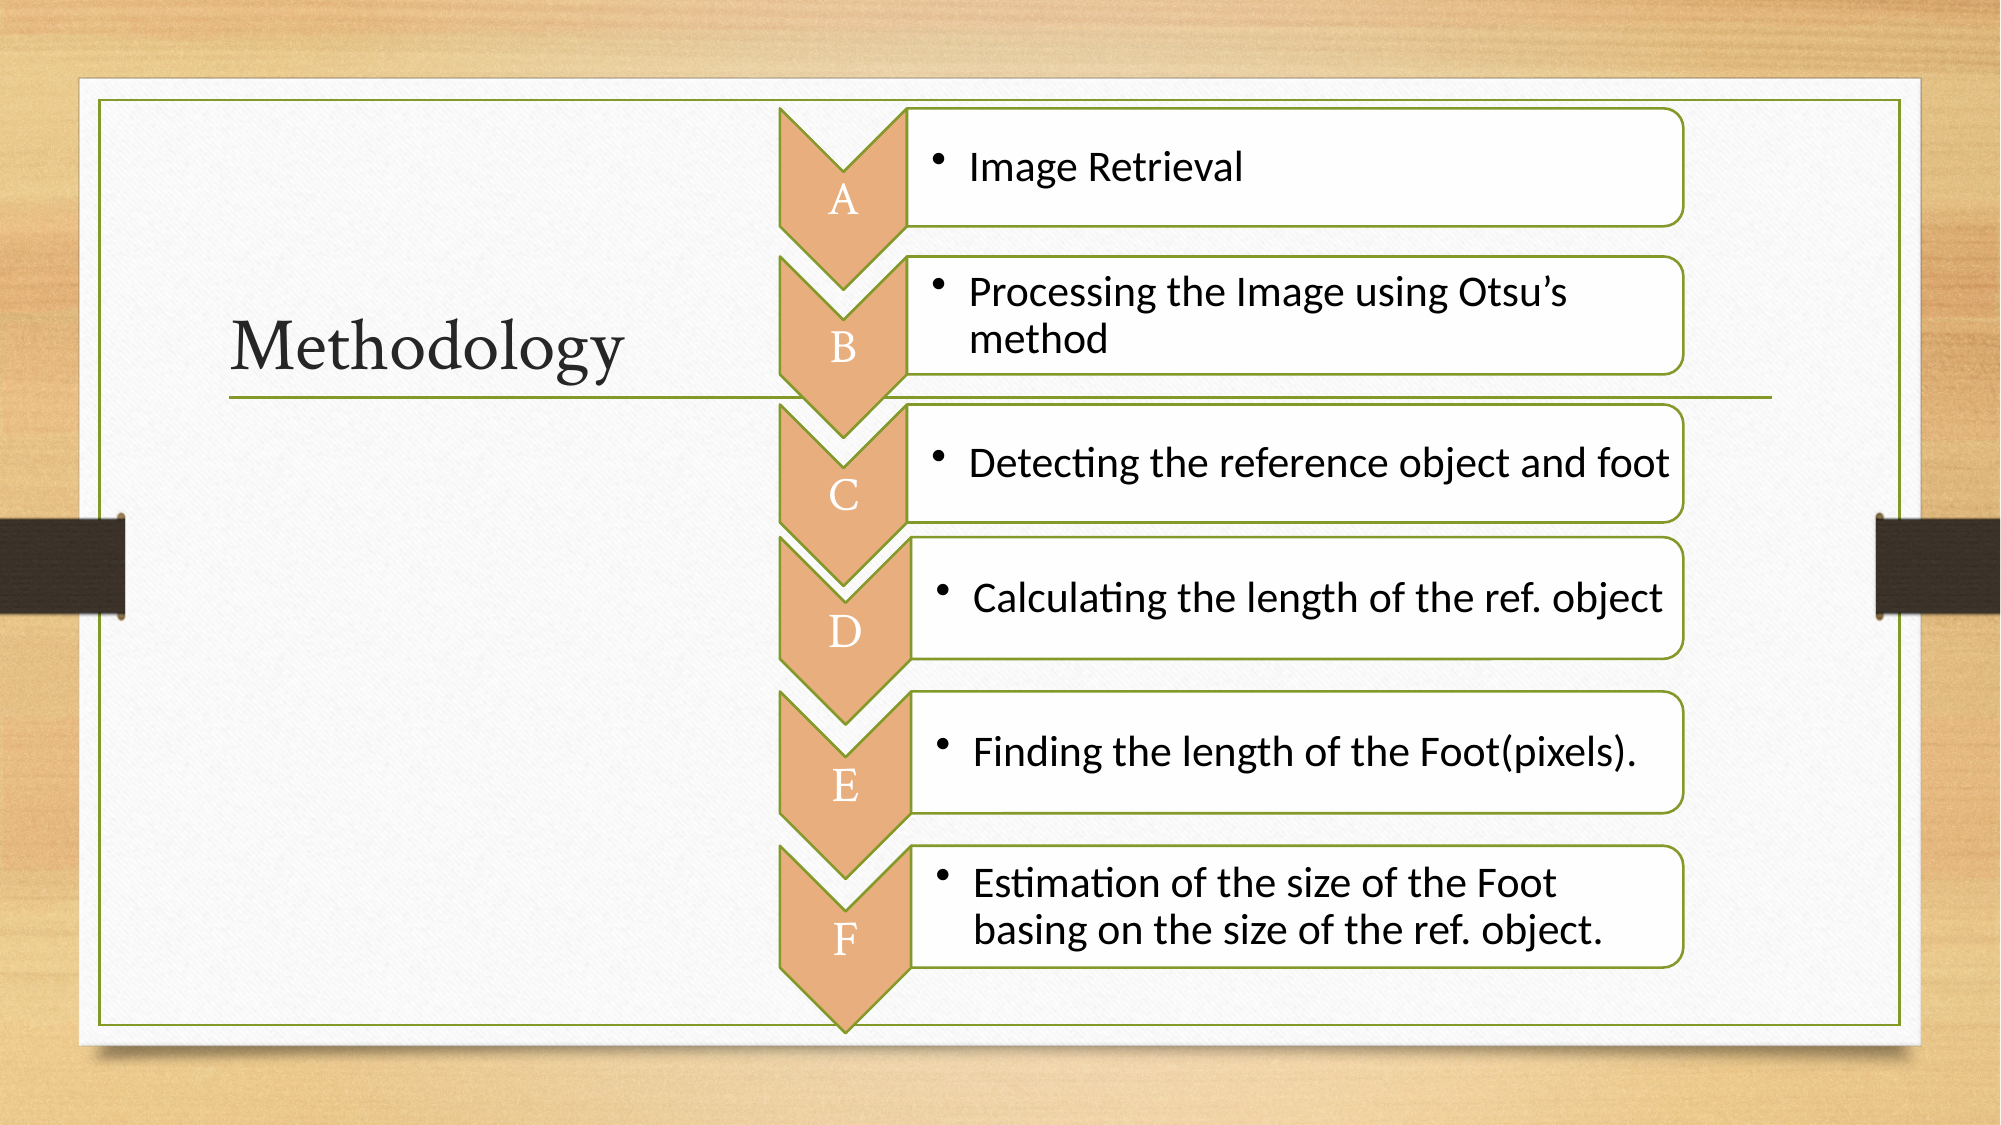

A
Image Retrieval
B
Processing the Image using Otsu’s method
C
Detecting the reference object and foot
# Methodology
D
Calculating the length of the ref. object
E
Finding the length of the Foot(pixels).
F
Estimation of the size of the Foot basing on the size of the ref. object.